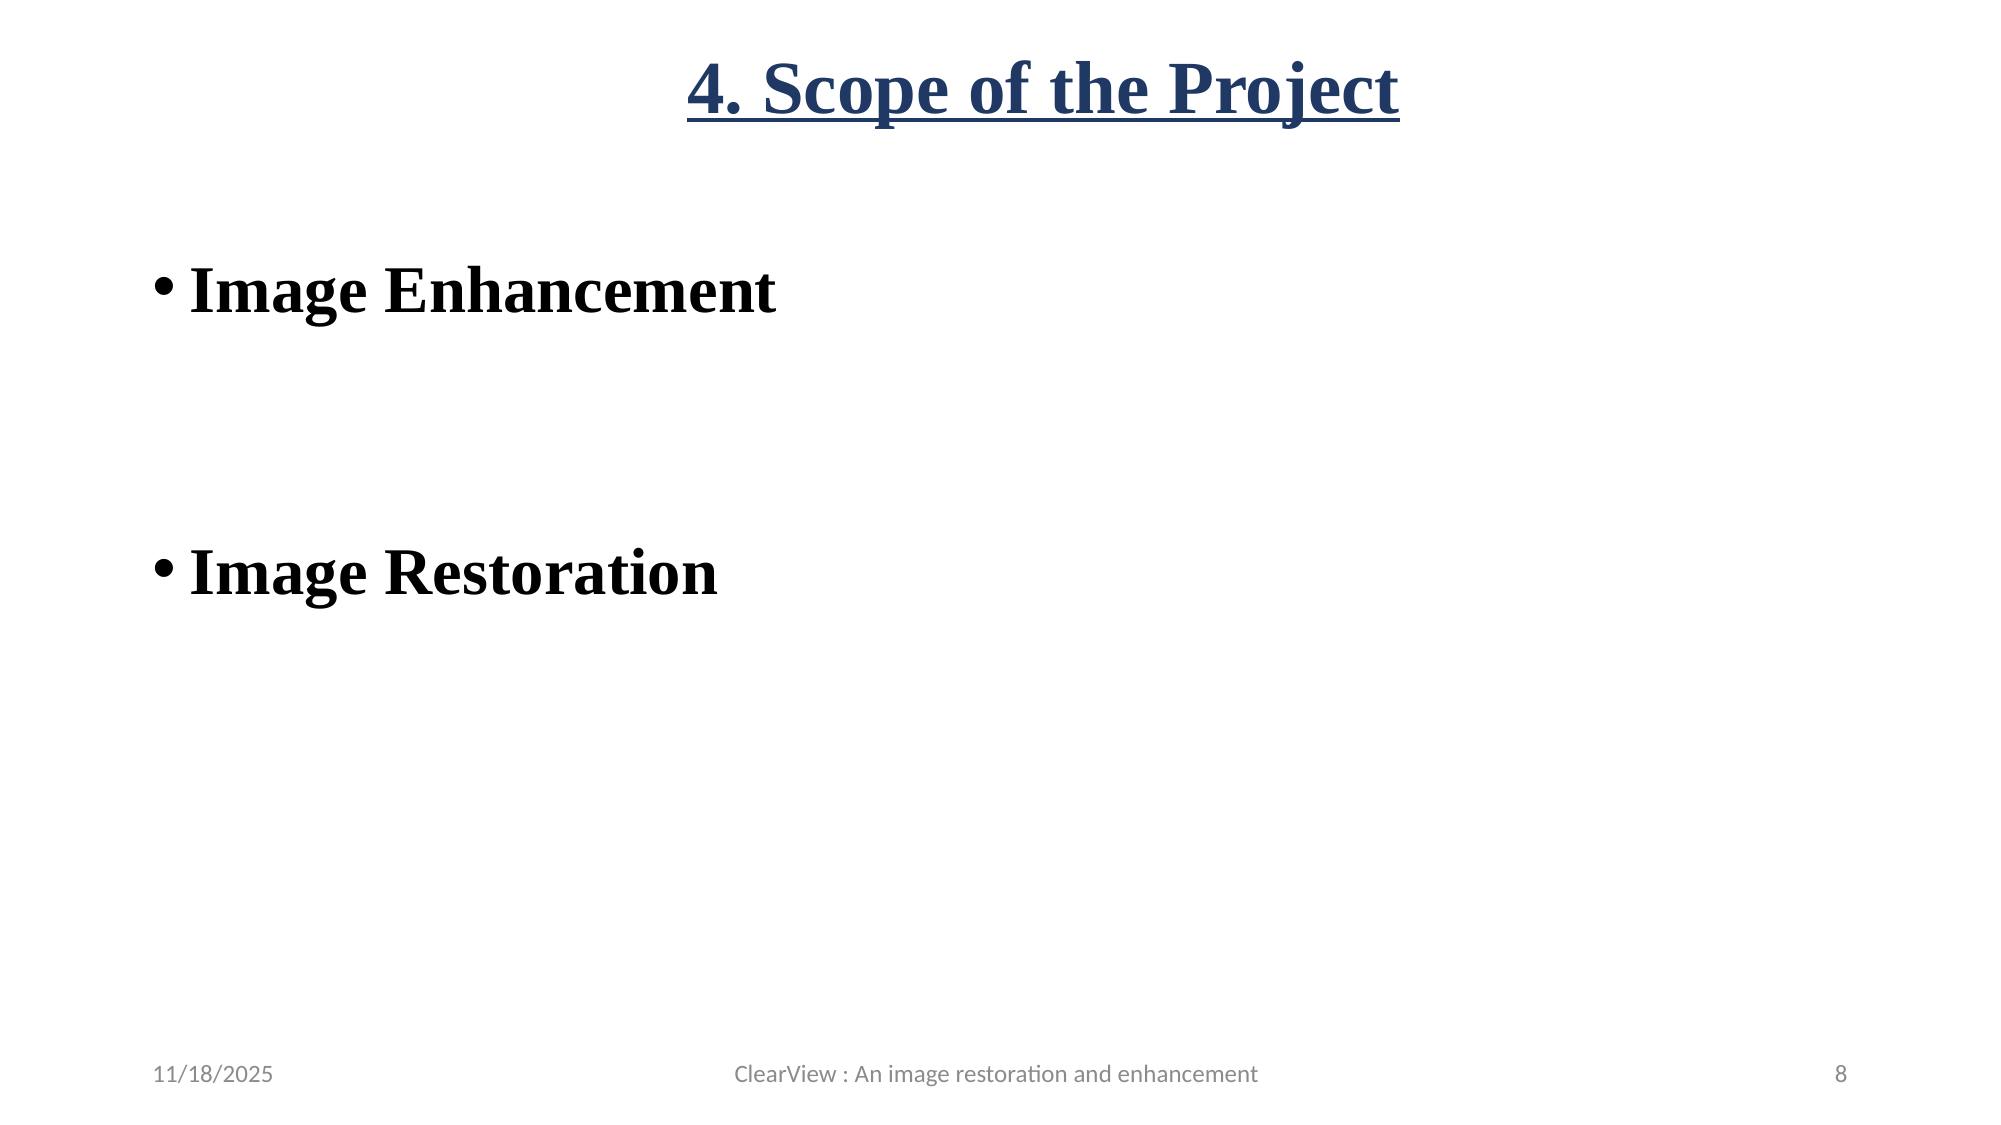

# 4. Scope of the Project
Image Enhancement

Image Restoration
11/18/2025
ClearView : An image restoration and enhancement
8